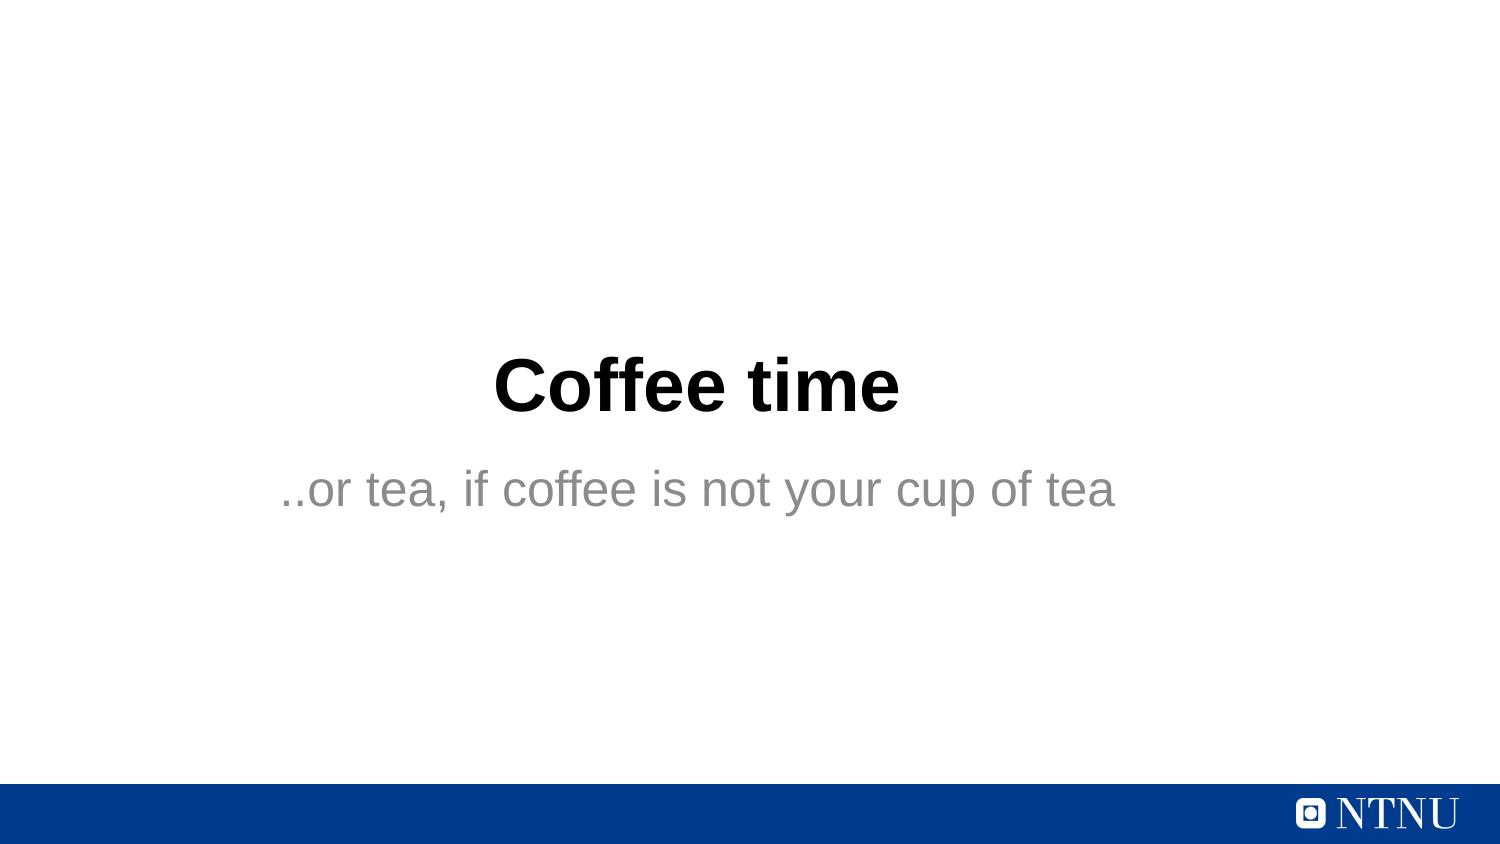

# Coffee time
..or tea, if coffee is not your cup of tea